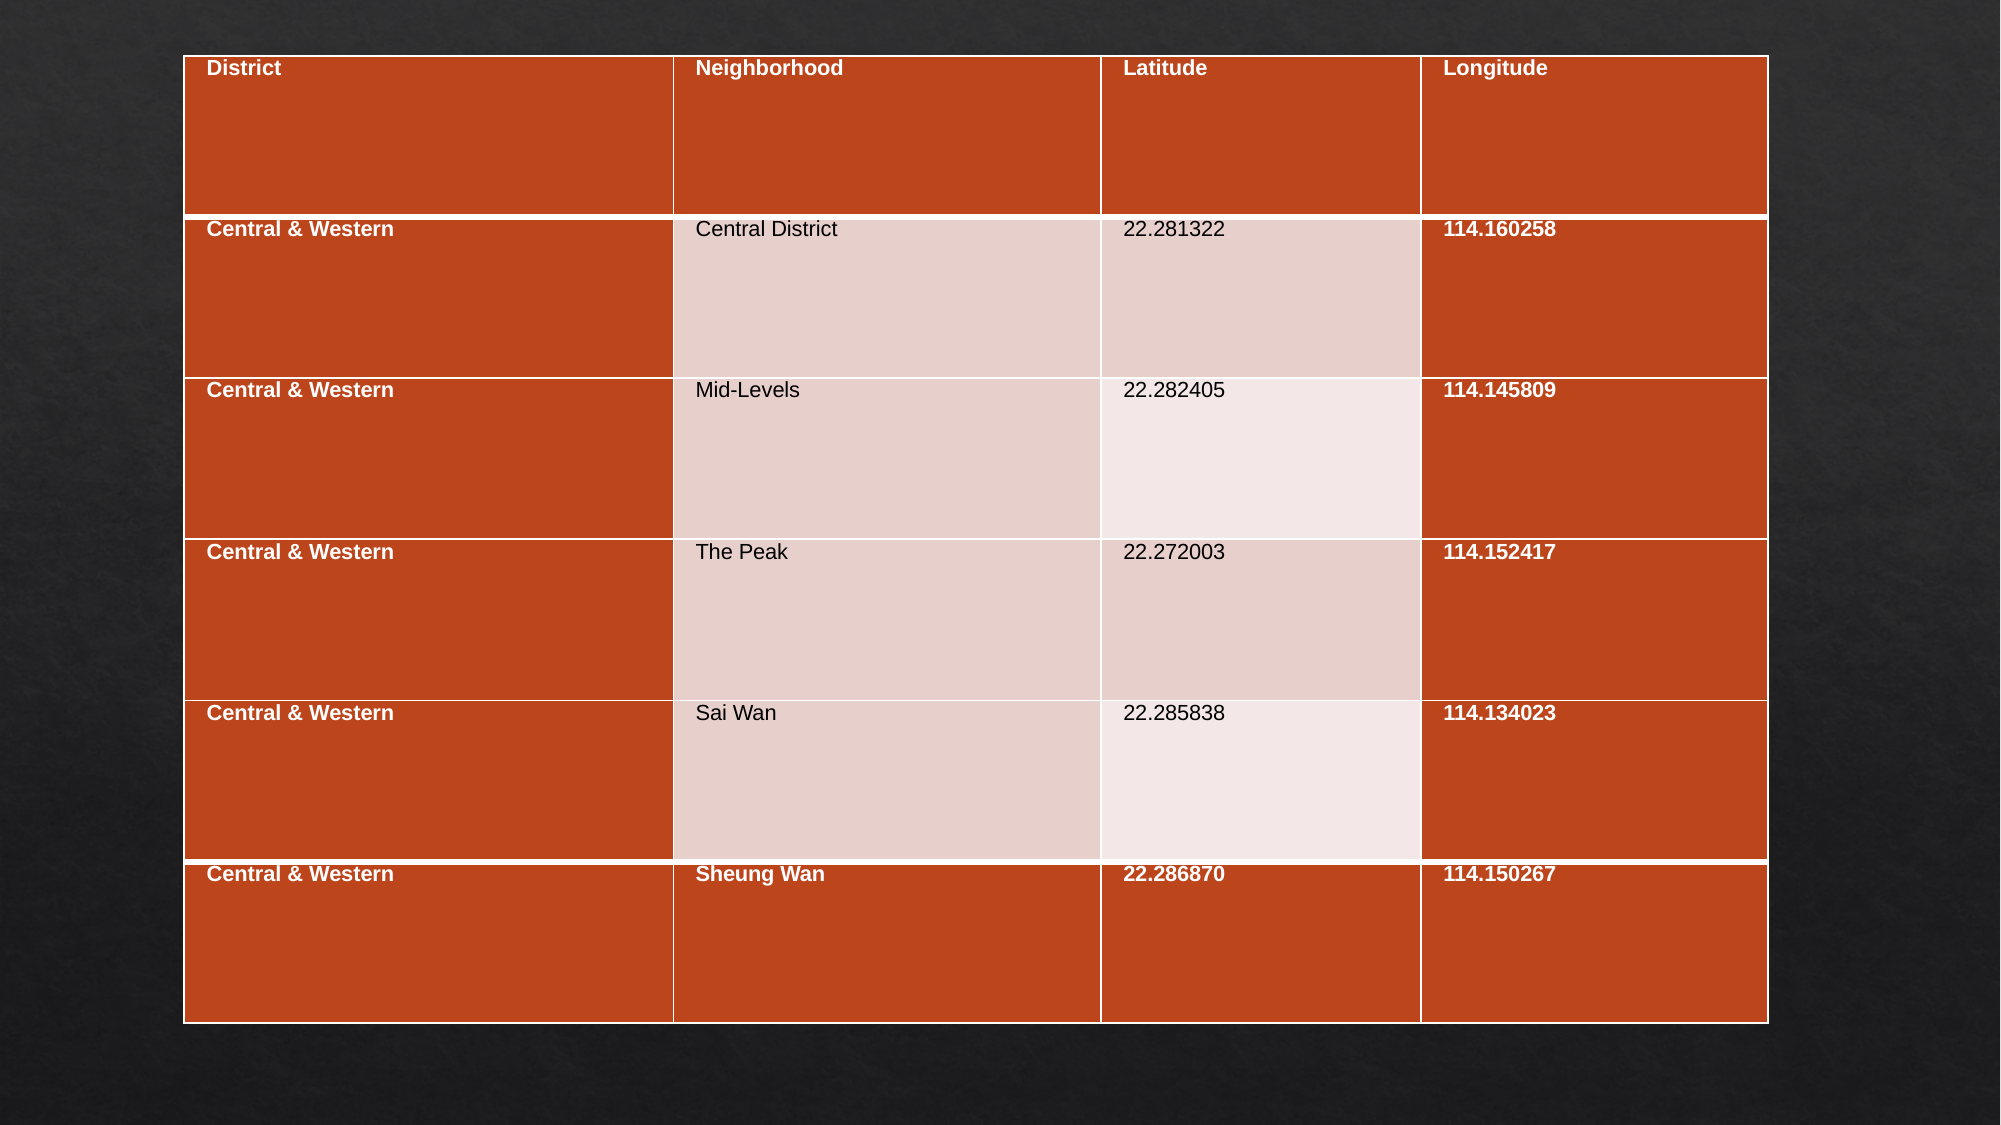

| District | Neighborhood | Latitude | Longitude |
| --- | --- | --- | --- |
| Central & Western | Central District | 22.281322 | 114.160258 |
| Central & Western | Mid-Levels | 22.282405 | 114.145809 |
| Central & Western | The Peak | 22.272003 | 114.152417 |
| Central & Western | Sai Wan | 22.285838 | 114.134023 |
| Central & Western | Sheung Wan | 22.286870 | 114.150267 |